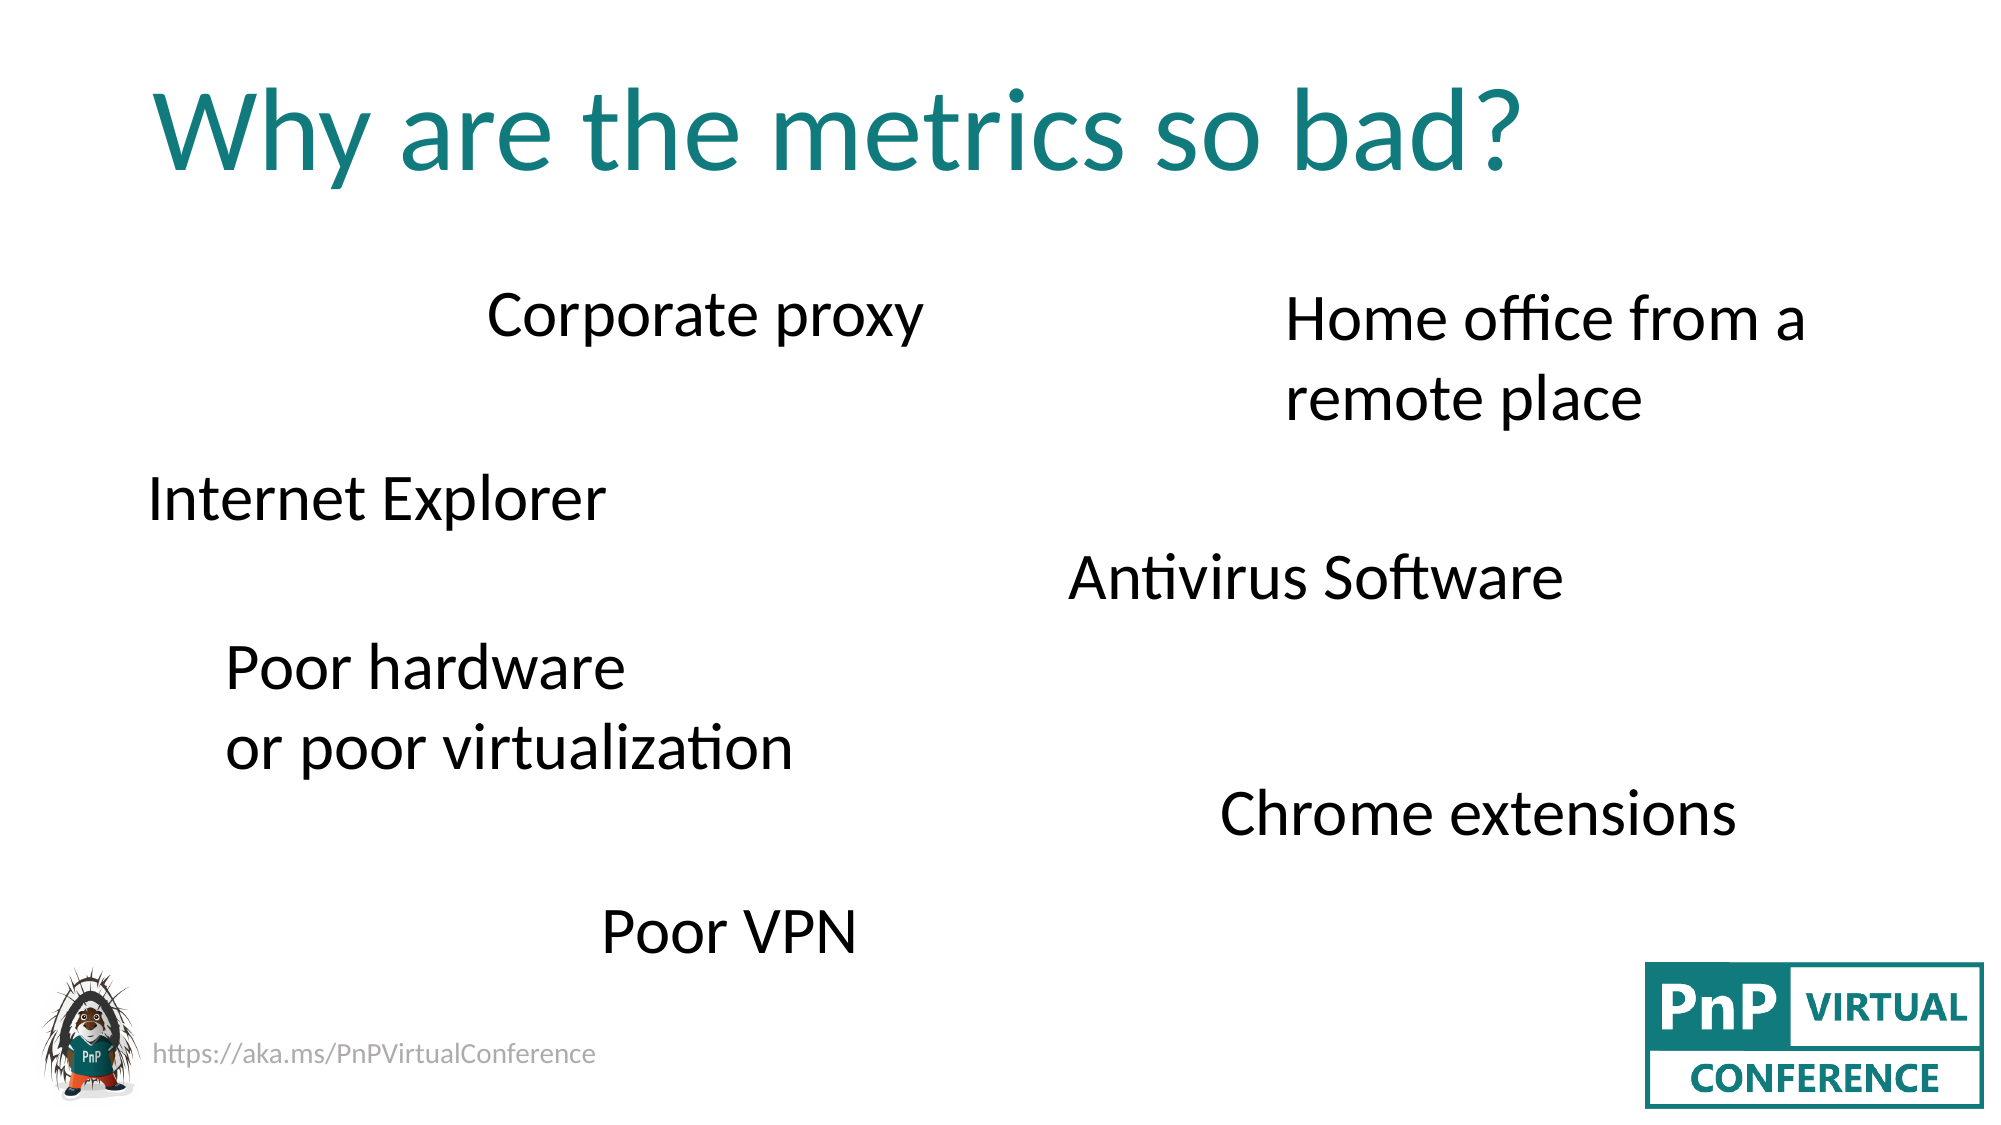

# Why are the metrics so bad?
Corporate proxy
Home office from a remote place
Internet Explorer
Antivirus Software
Poor hardware
or poor virtualization
Chrome extensions
Poor VPN